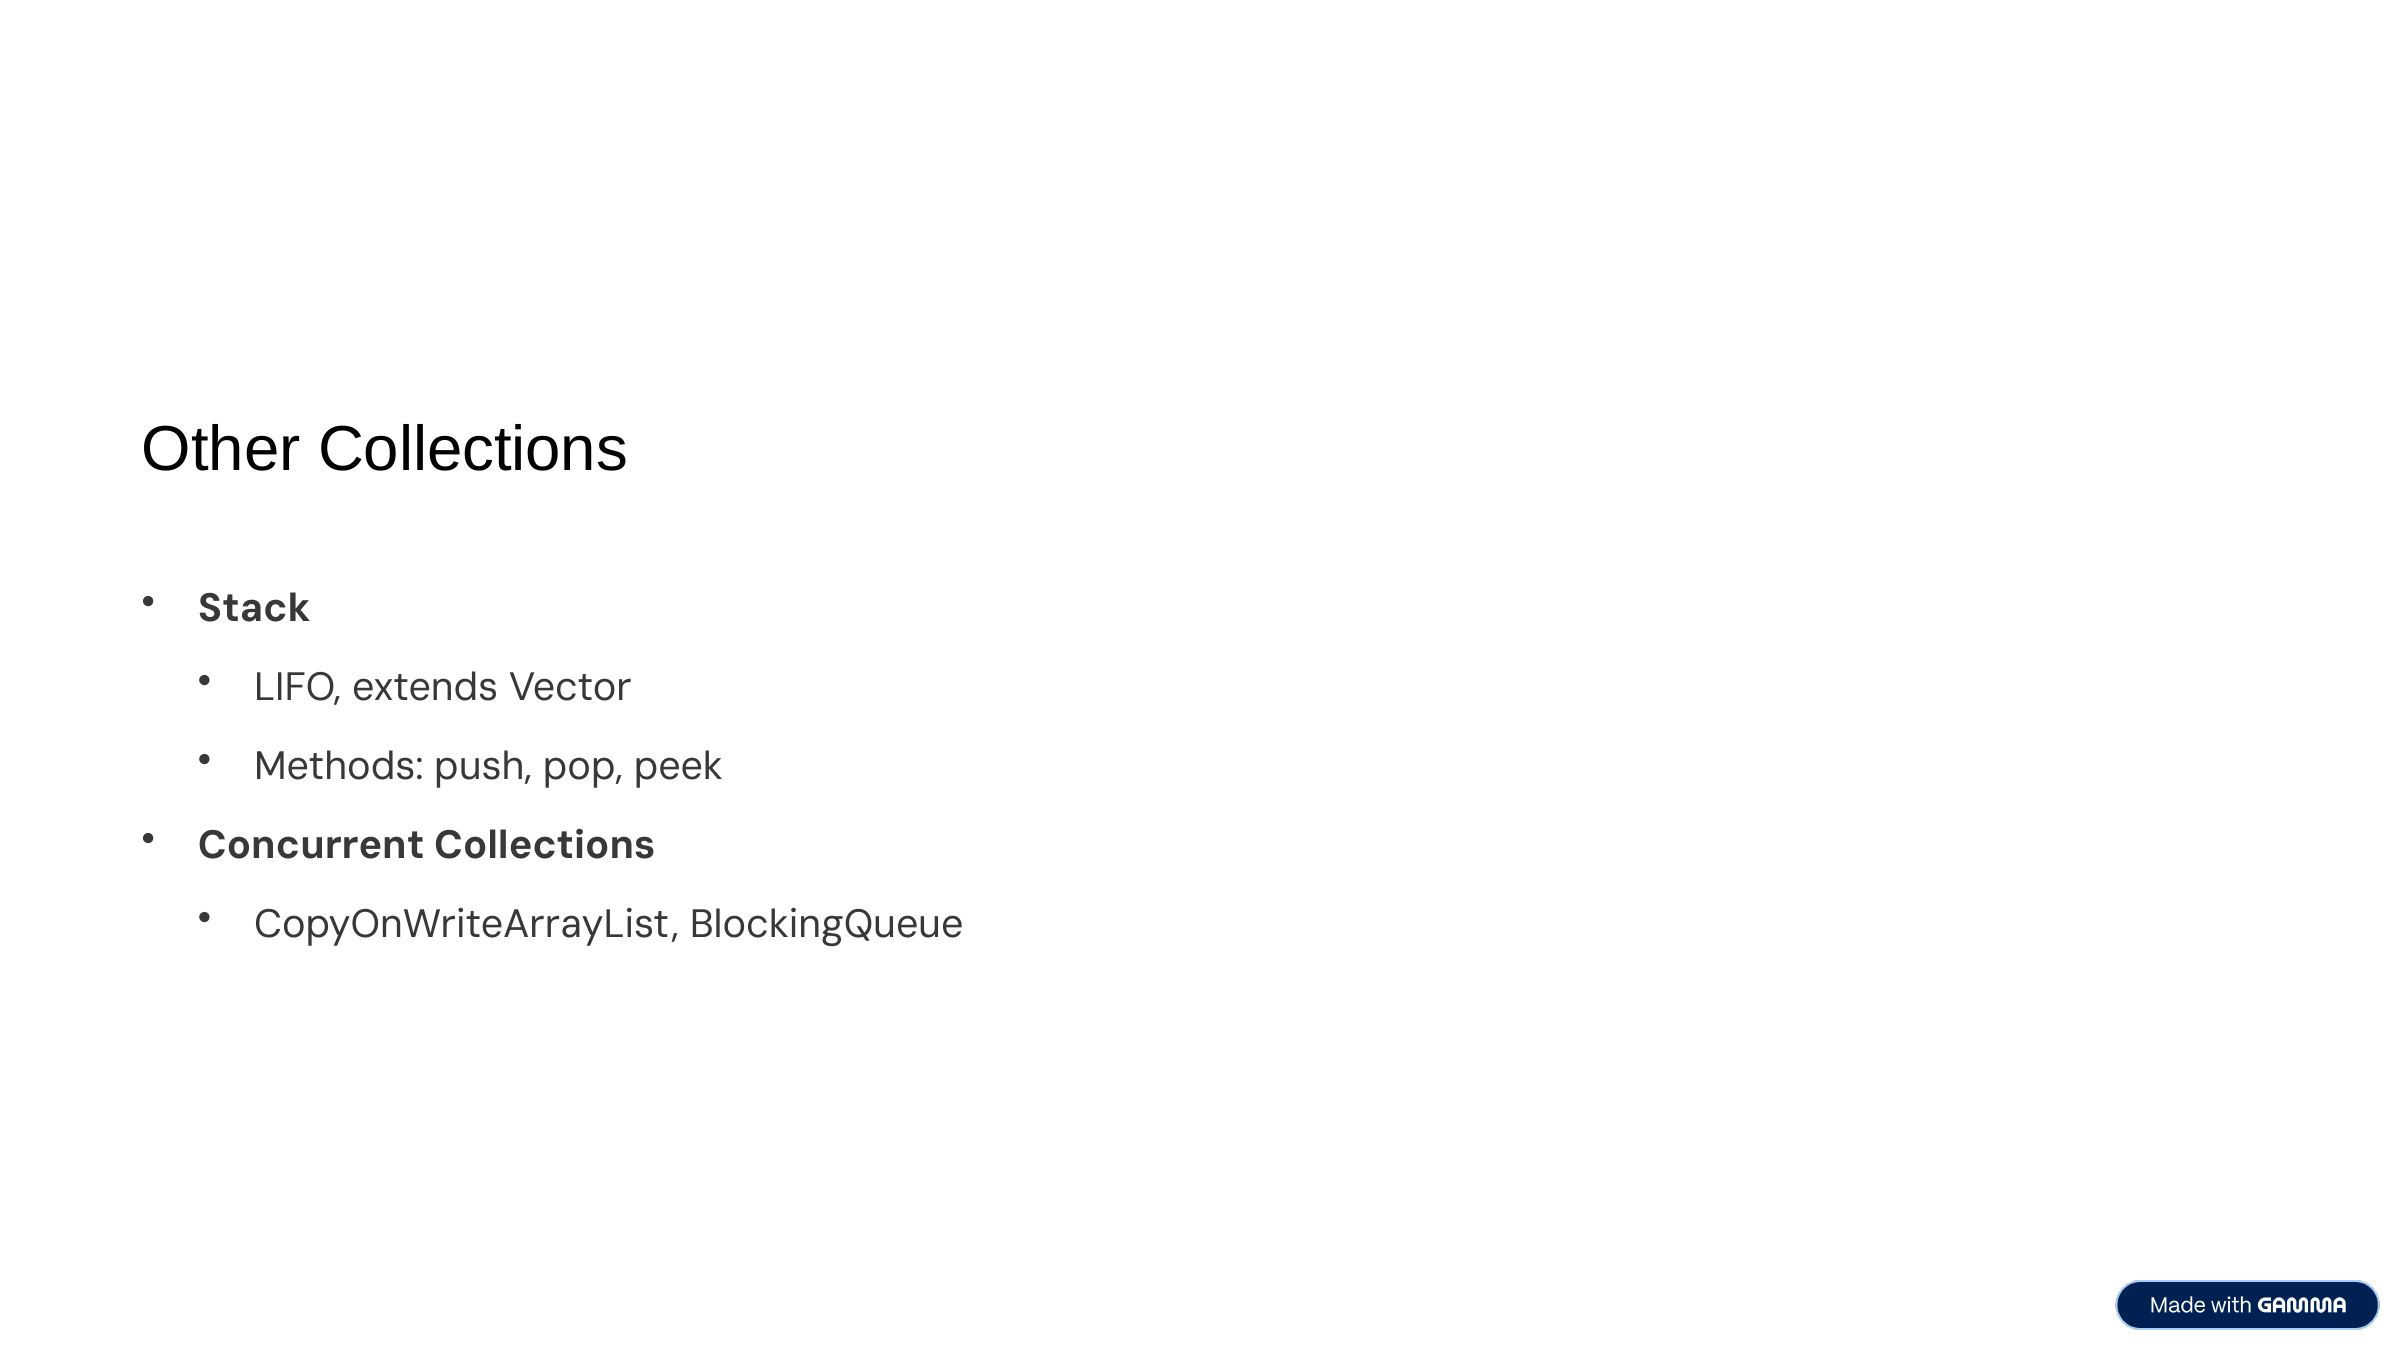

Other Collections
Stack
LIFO, extends Vector
Methods: push, pop, peek
Concurrent Collections
CopyOnWriteArrayList, BlockingQueue